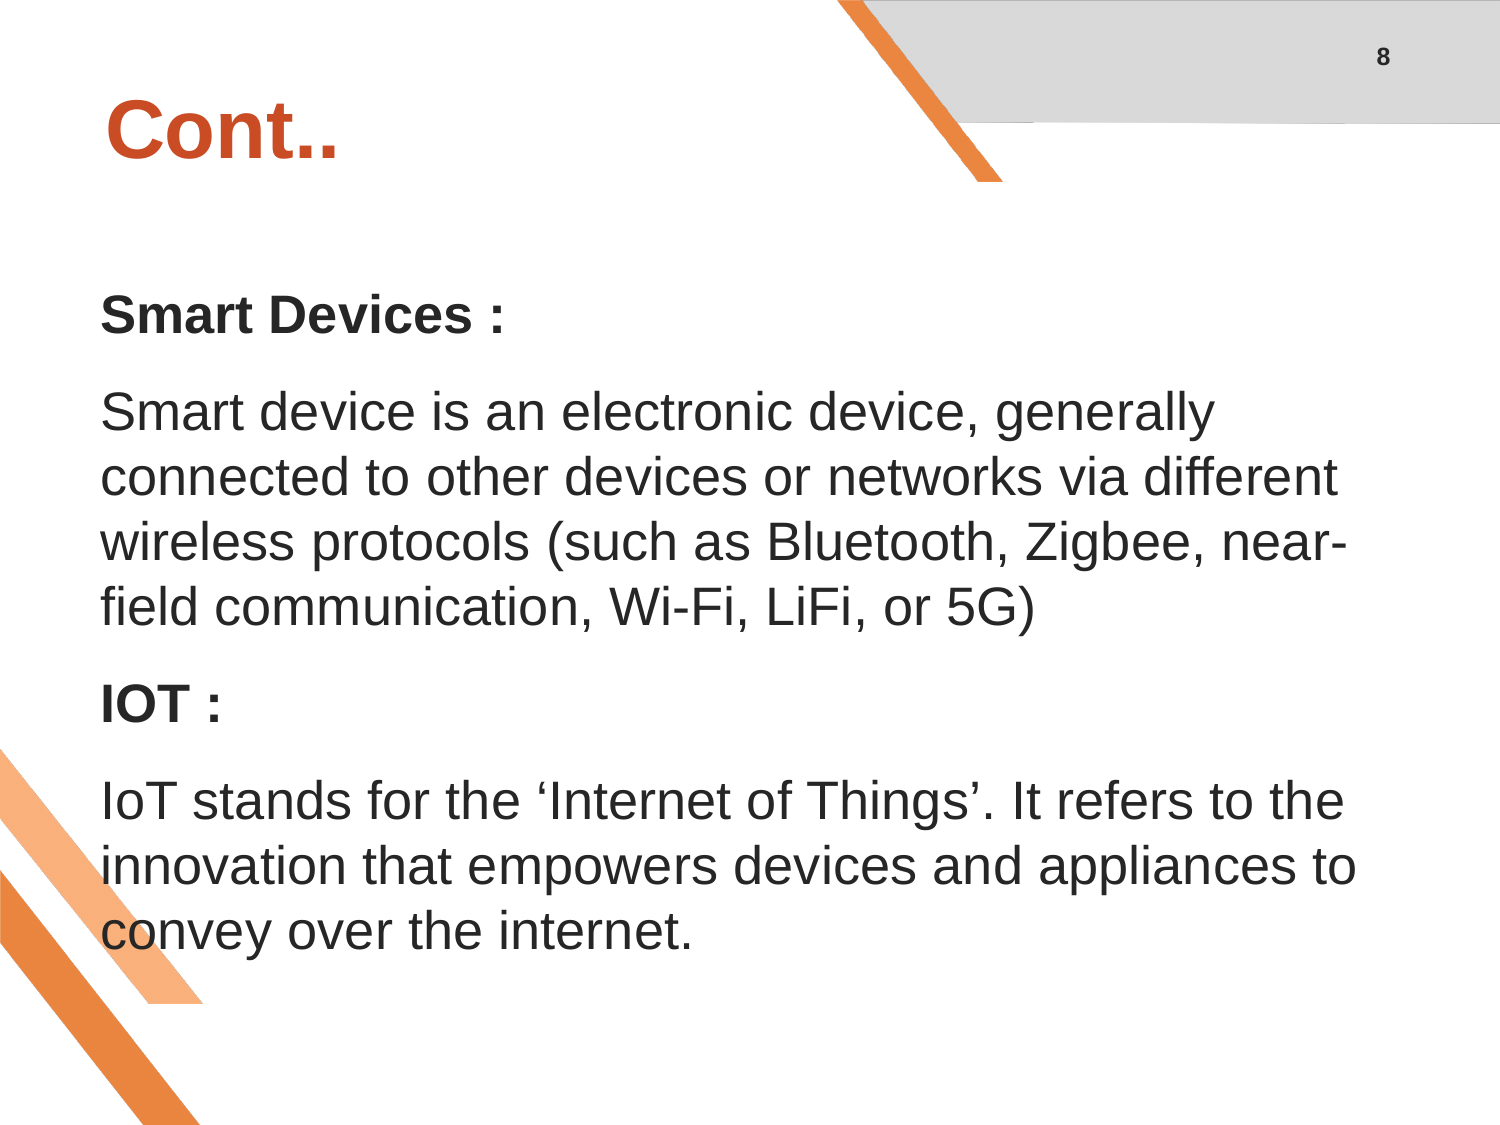

8
# Cont..
Smart Devices :
Smart device is an electronic device, generally connected to other devices or networks via different wireless protocols (such as Bluetooth, Zigbee, near-field communication, Wi-Fi, LiFi, or 5G)
IOT :
IoT stands for the ‘Internet of Things’. It refers to the innovation that empowers devices and appliances to convey over the internet.